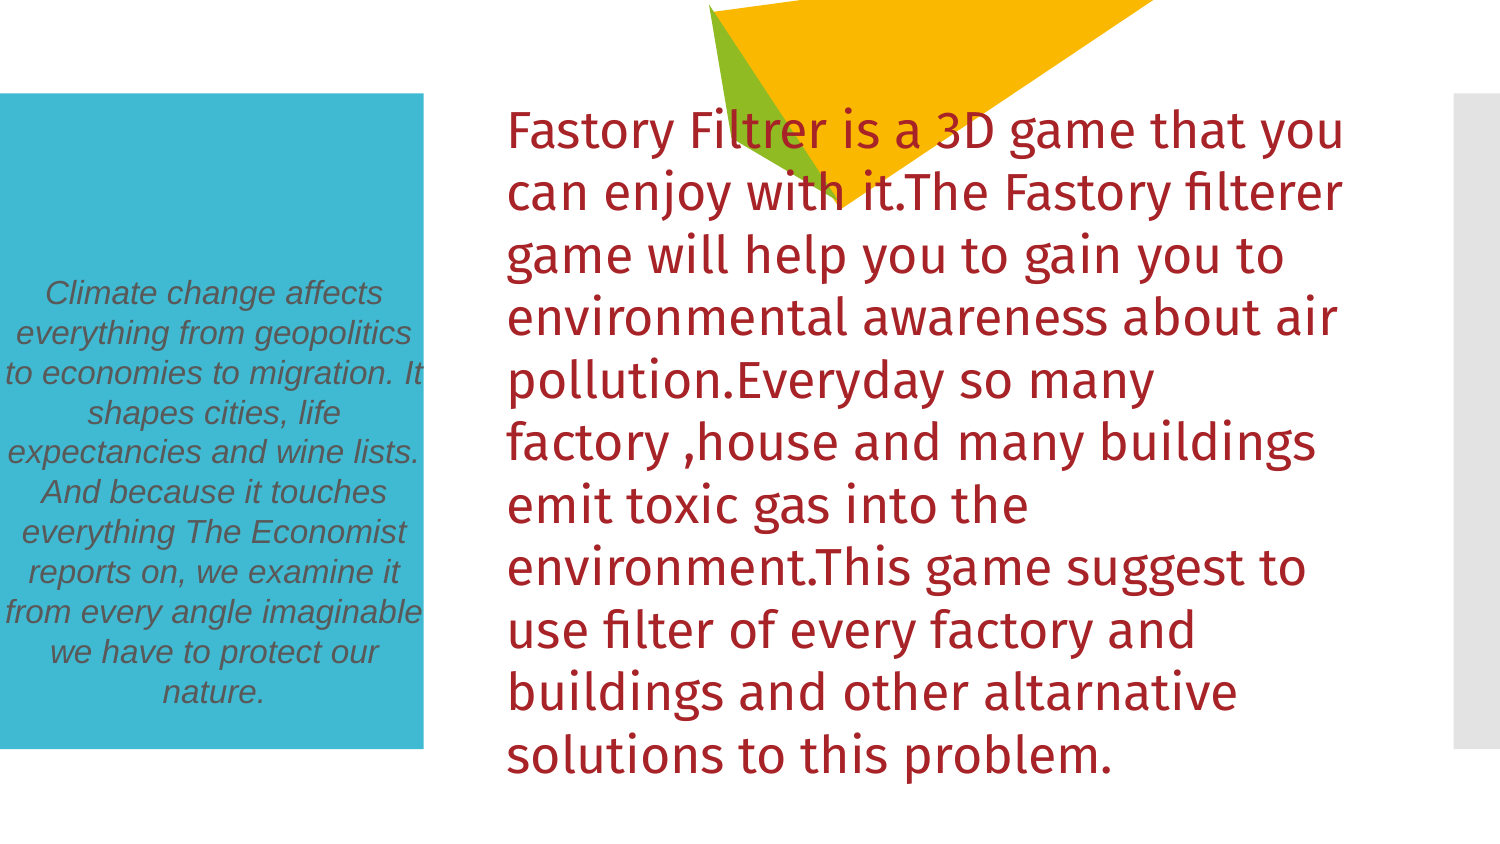

Fastory Filtrer is a 3D game that you can enjoy with it.The Fastory filterer game will help you to gain you to environmental awareness about air pollution.Everyday so many factory ,house and many buildings emit toxic gas into the environment.This game suggest to use filter of every factory and buildings and other altarnative solutions to this problem.
Climate change affects everything from geopolitics to economies to migration. It shapes cities, life expectancies and wine lists. And because it touches everything The Economist reports on, we examine it from every angle imaginable we have to protect our nature.